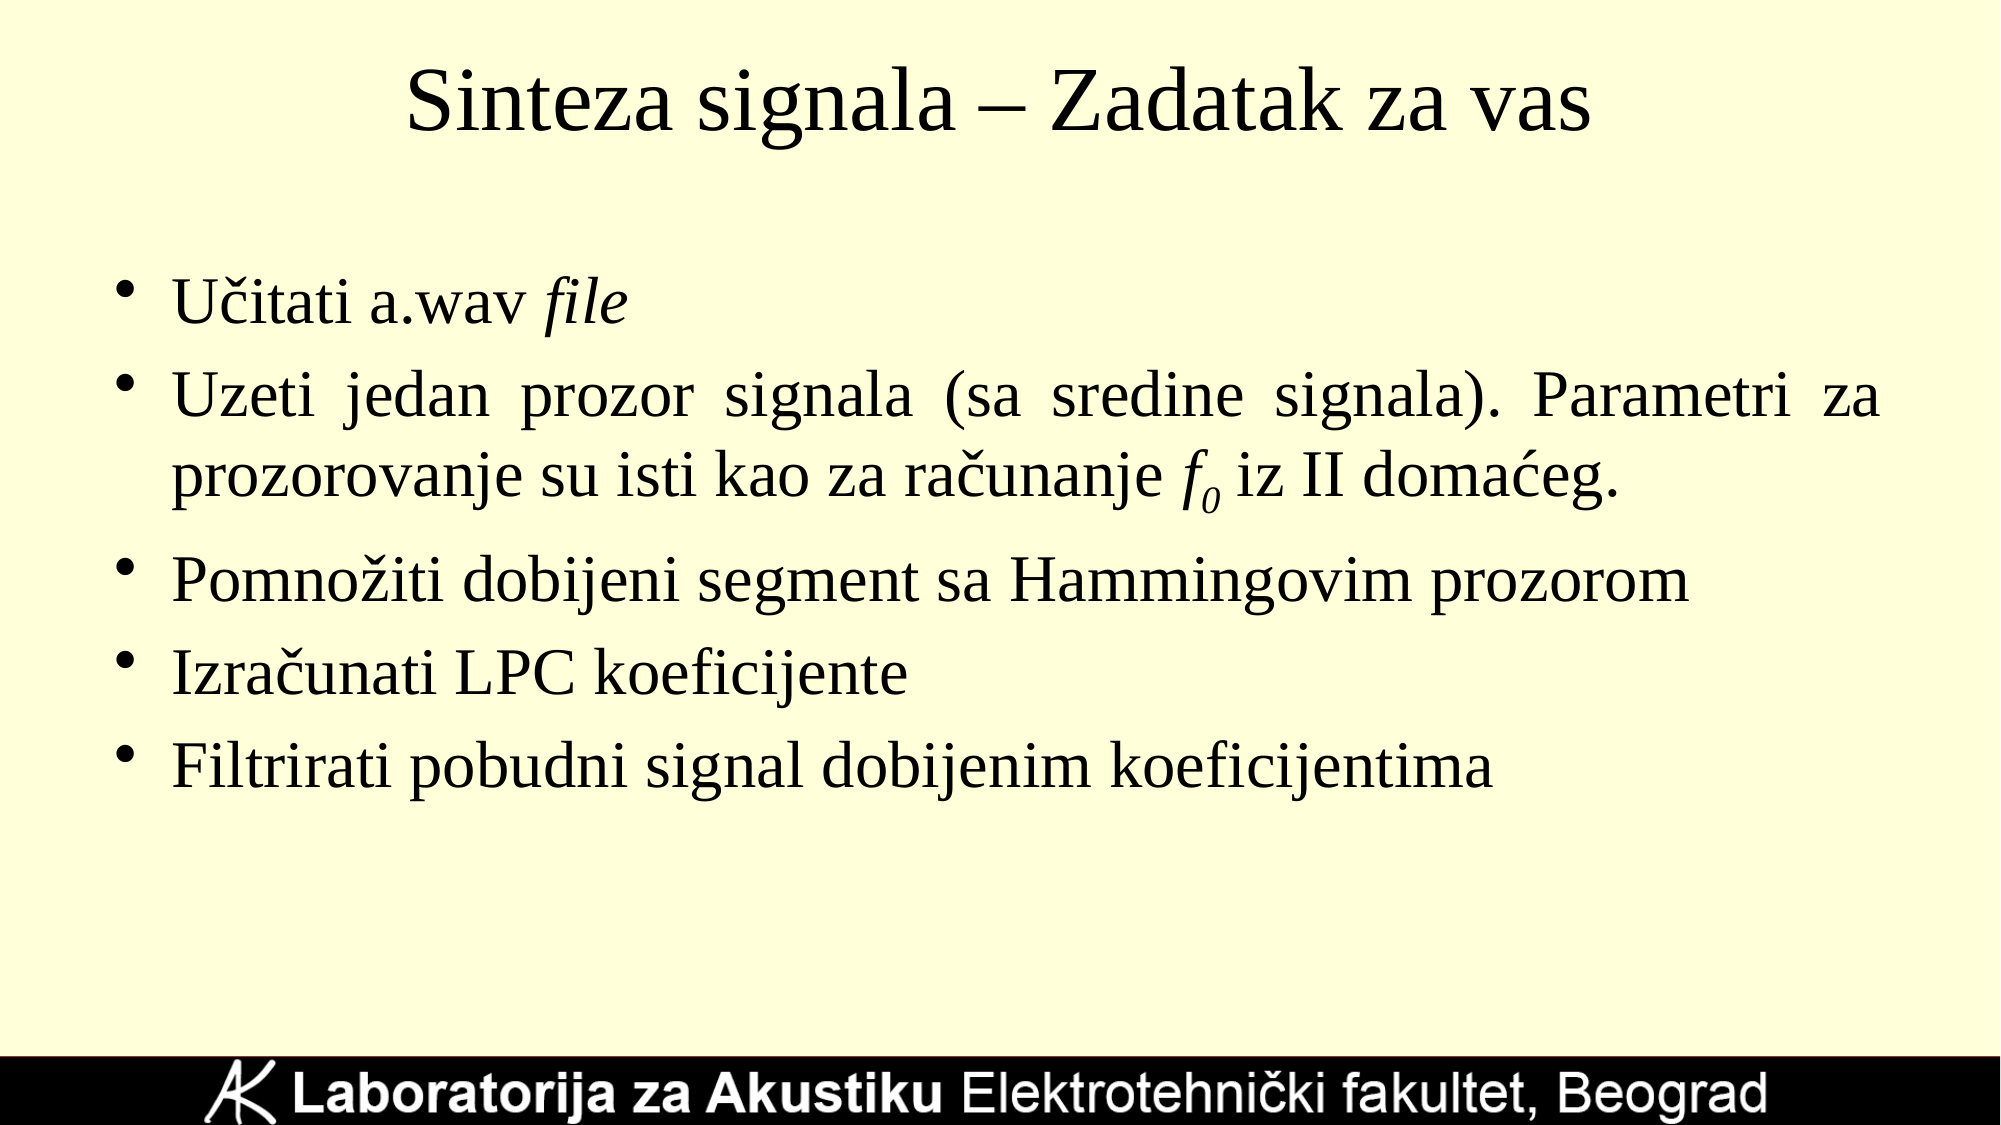

# Sinteza signala – Zadatak za vas
Učitati a.wav file
Uzeti jedan prozor signala (sa sredine signala). Parametri za prozorovanje su isti kao za računanje f0 iz II domaćeg.
Pomnožiti dobijeni segment sa Hammingovim prozorom
Izračunati LPC koeficijente
Filtrirati pobudni signal dobijenim koeficijentima